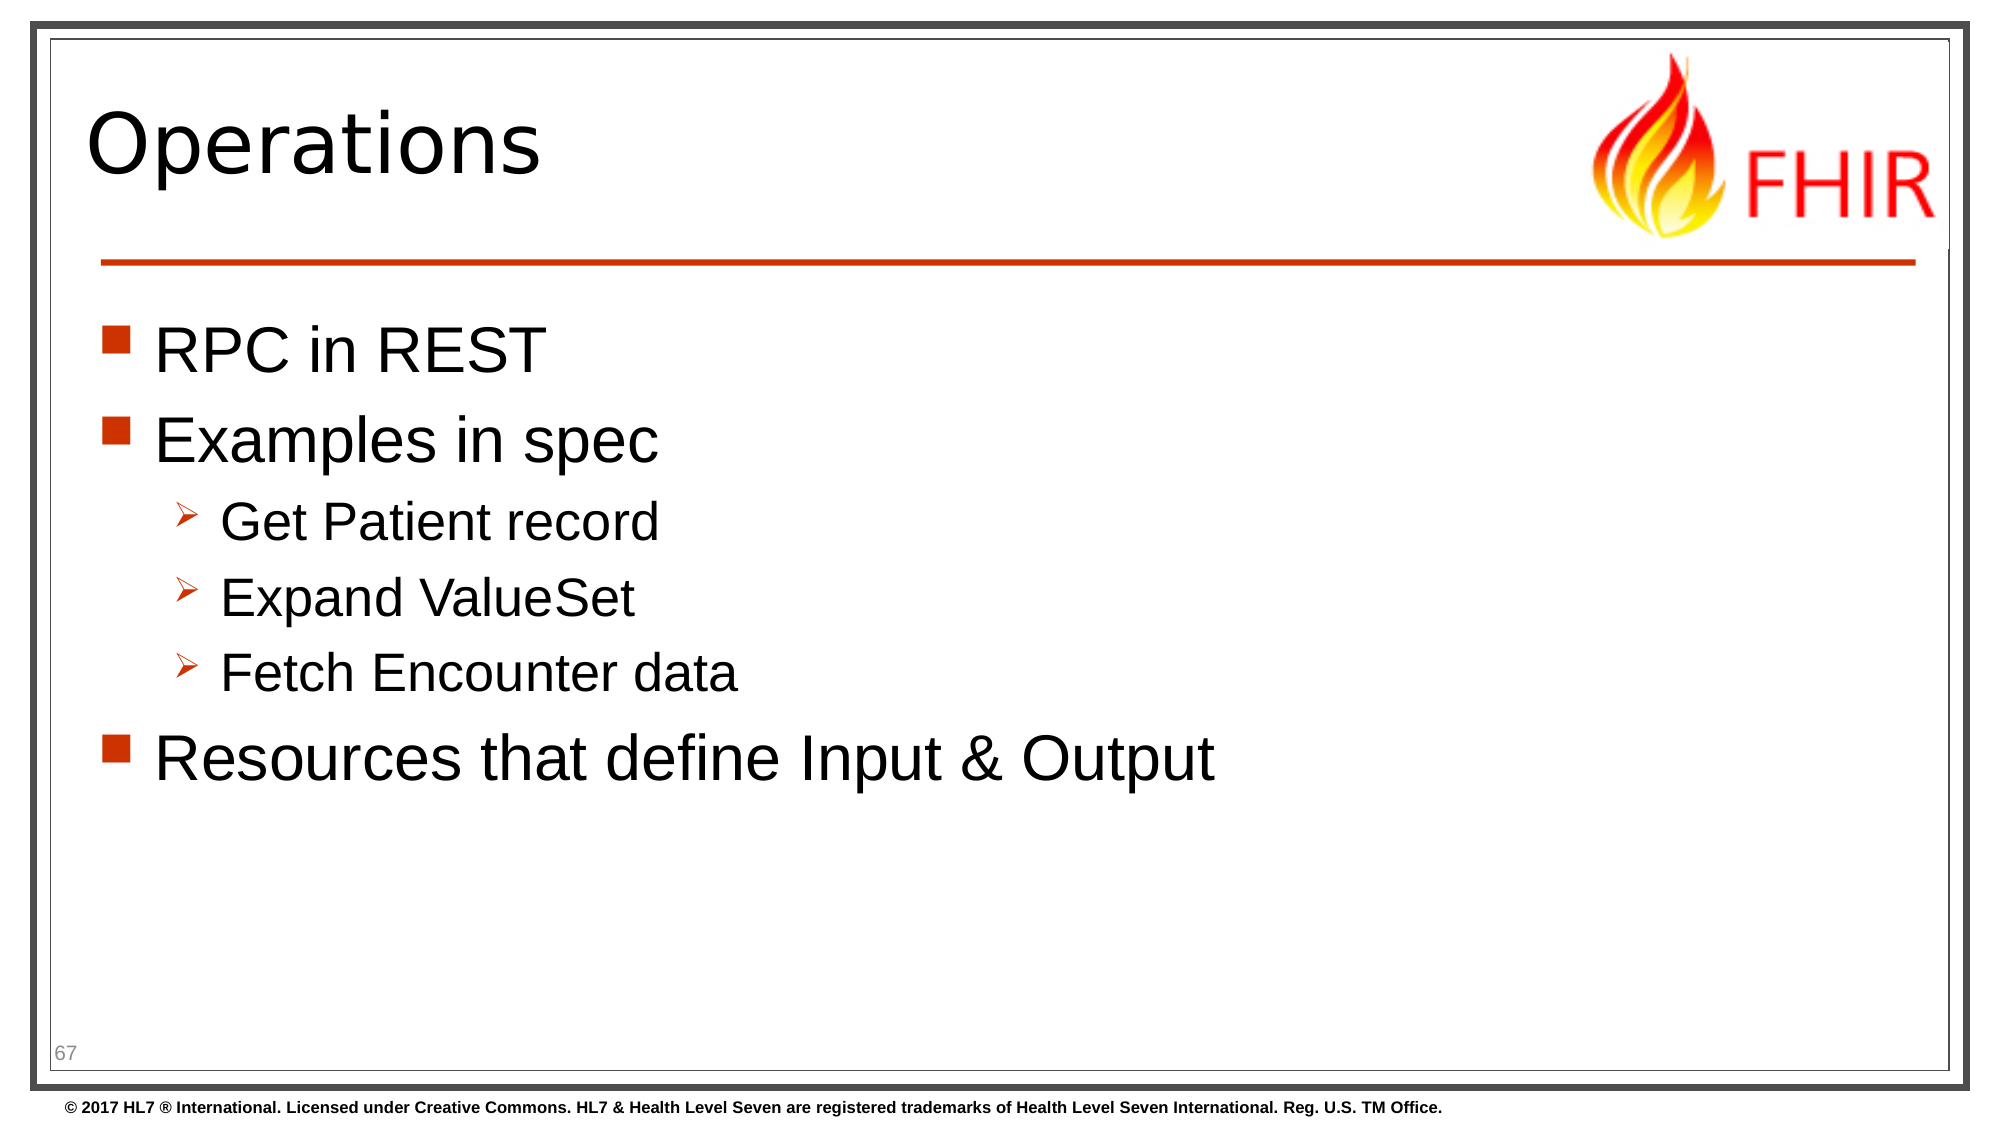

# Operations
RPC in REST
Examples in spec
Get Patient record
Expand ValueSet
Fetch Encounter data
Resources that define Input & Output

67